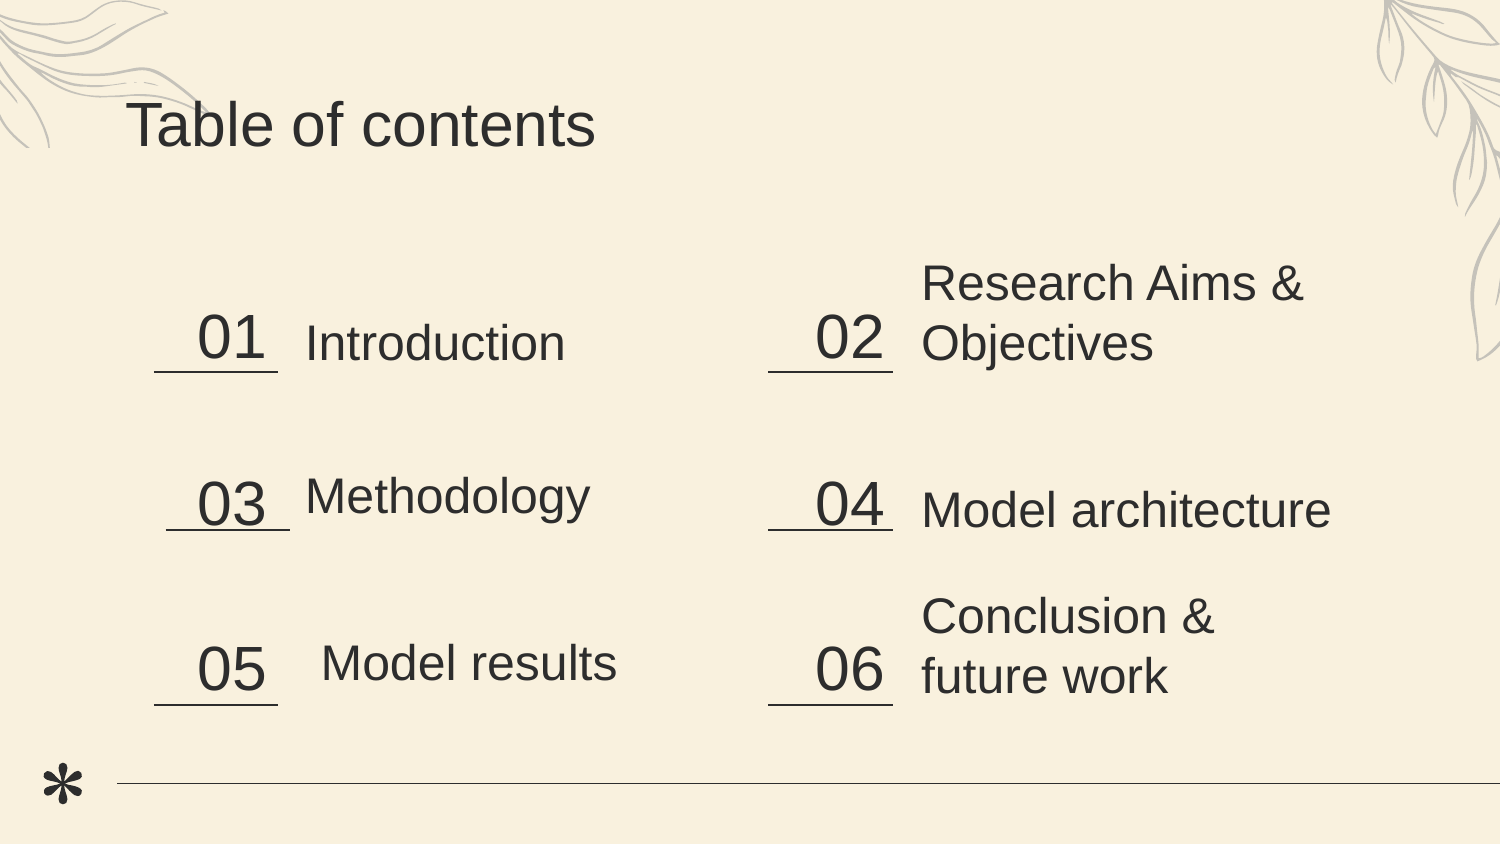

# Table of contents
01
Introduction
02
Research Aims & Objectives
Methodology
Model architecture
03
04
Model results
05
06
Conclusion & future work